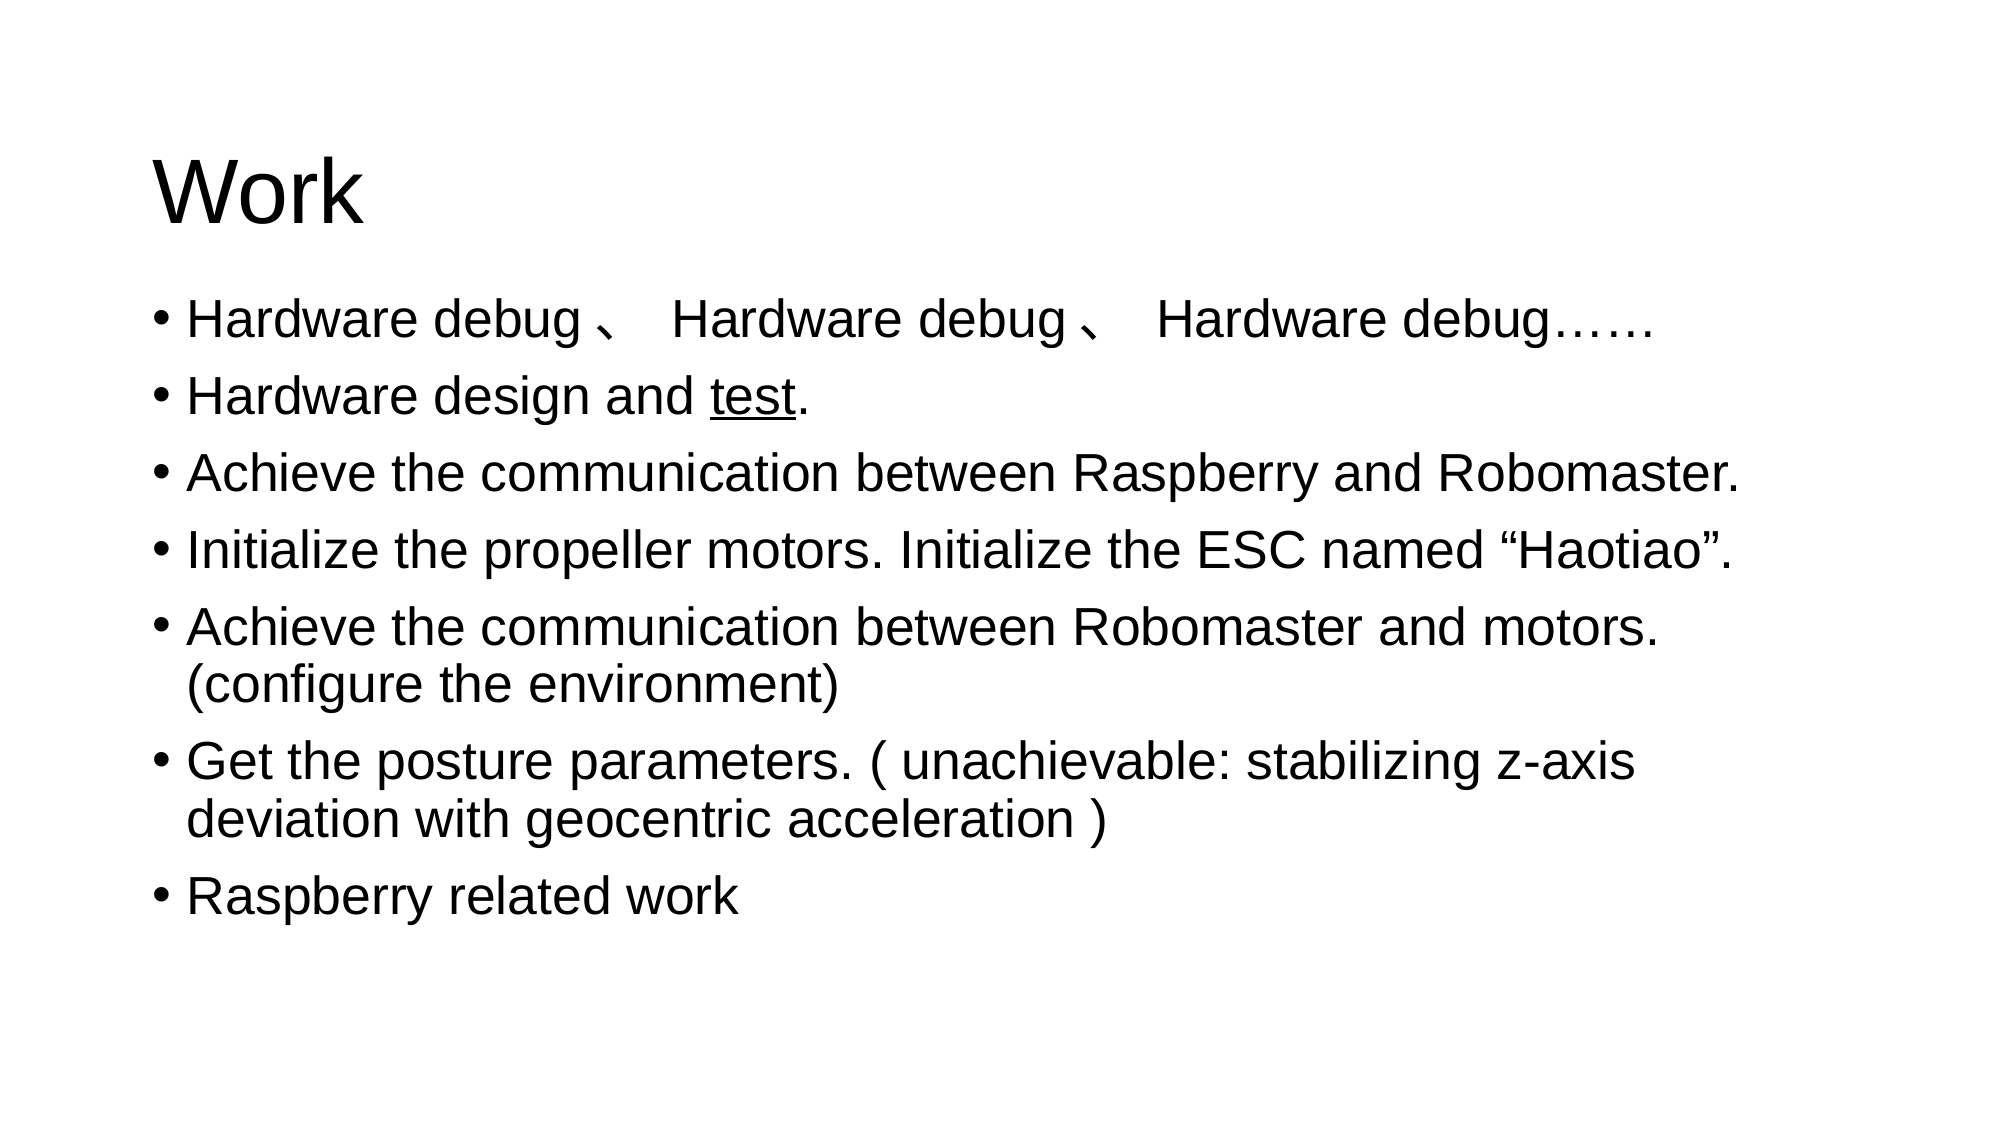

# Work
Hardware debug、 Hardware debug、 Hardware debug……
Hardware design and test.
Achieve the communication between Raspberry and Robomaster.
Initialize the propeller motors. Initialize the ESC named “Haotiao”.
Achieve the communication between Robomaster and motors. (configure the environment)
Get the posture parameters. ( unachievable: stabilizing z-axis deviation with geocentric acceleration )
Raspberry related work